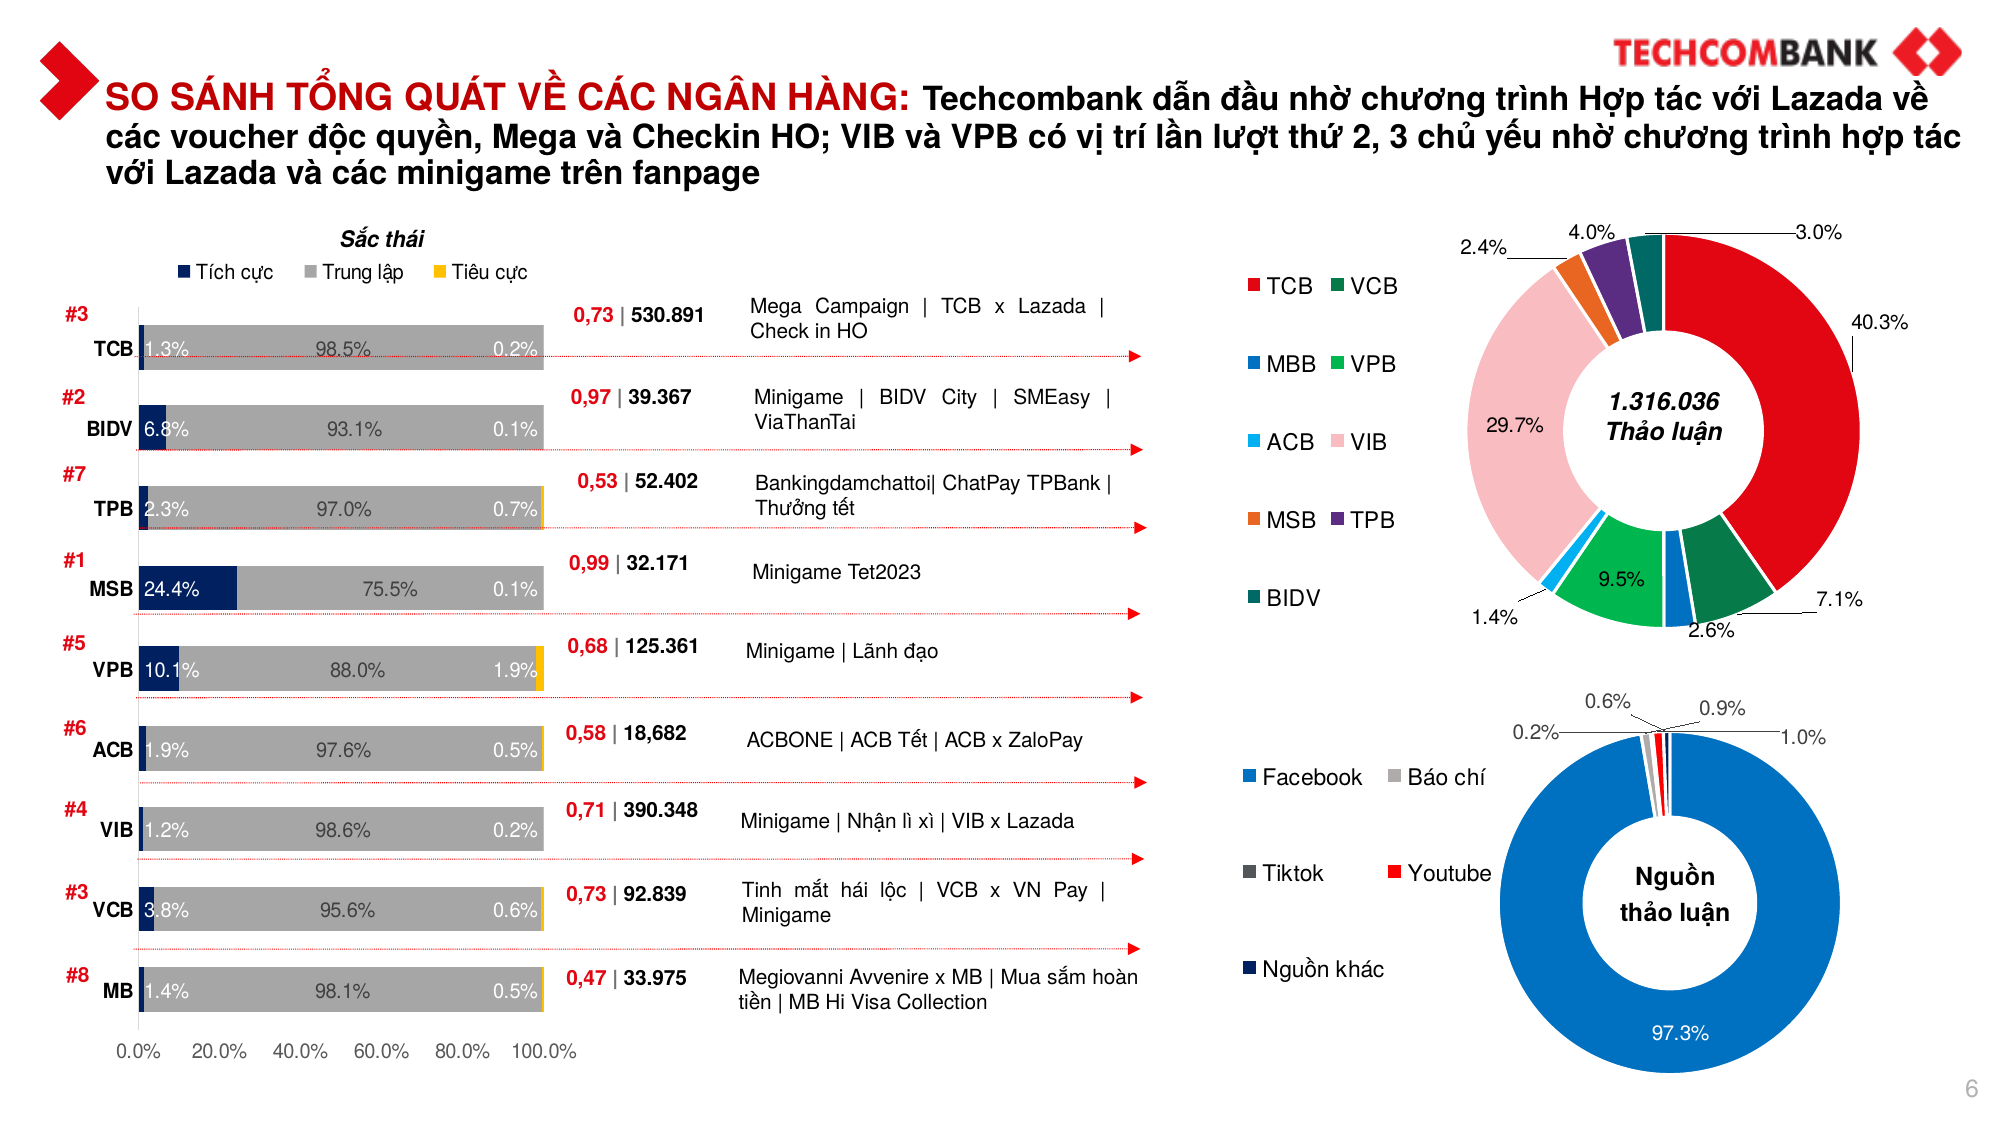

SO SÁNH TỔNG QUÁT VỀ CÁC NGÂN HÀNG: Techcombank dẫn đầu nhờ chương trình Hợp tác với Lazada về các voucher độc quyền, Mega và Checkin HO; VIB và VPB có vị trí lần lượt thứ 2, 3 chủ yếu nhờ chương trình hợp tác với Lazada và các minigame trên fanpage

### Chart: Sắc thái

| Category | Tích cực | Trung lập | Tiêu cực |
|---|---|---|---|
| MB | 0.014 | 0.981 | 0.005 |
| VCB | 0.038 | 0.956 | 0.006 |
| VIB | 0.012 | 0.986 | 0.002 |
| ACB | 0.019 | 0.976 | 0.005 |
| VPB | 0.101 | 0.88 | 0.019 |
| MSB | 0.244 | 0.755 | 0.001 |
| TPB | 0.023 | 0.97 | 0.007 |
| BIDV | 0.068 | 0.931 | 0.001 |
| TCB | 0.013 | 0.985 | 0.002 |
#3
0,73 | 530.891
0,97 | 39.367
#2
#7
0,53 | 52.402
#1
0,99 | 32.171
#5
0,68 | 125.361
#6
0,58 | 18,682
#4
0,71 | 390.348
#3
0,73 | 92.839
#8
0,47 | 33.975

### Chart

| Category | Sales |
|---|---|
| TCB | 0.4034015786802185 |
| VCB | 0.07054442279694477 |
| MBB | 0.025816163083684642 |
| VPB | 0.09525651273977308 |
| ACB | 0.014195660301085988 |
| VIB | 0.29660890735511797 |
| MSB | 0.024445379913619385 |
| TPB | 0.03981805968833679 |
| BIDV | 0.029913315441218932 |
Mega Campaign | TCB x Lazada | Check in HO
Minigame | BIDV City | SMEasy | ViaThanTai
1.316.036
Thảo luận
Bankingdamchattoi| ChatPay TPBank | Thưởng tết
Minigame Tet2023
Minigame | Lãnh đạo

### Chart

| Category | Sales |
|---|---|
| Facebook | 0.973 |
| Báo chí | 0.009 |
| Tiktok | 0.002 |
| Youtube | 0.01 |
| Nguồn khác | 0.006 |
ACBONE | ACB Tết | ACB x ZaloPay
Minigame | Nhận lì xì | VIB x Lazada
Tinh mắt hái lộc | VCB x VN Pay | Minigame
Megiovanni Avvenire x MB | Mua sắm hoàn tiền | MB Hi Visa Collection
6